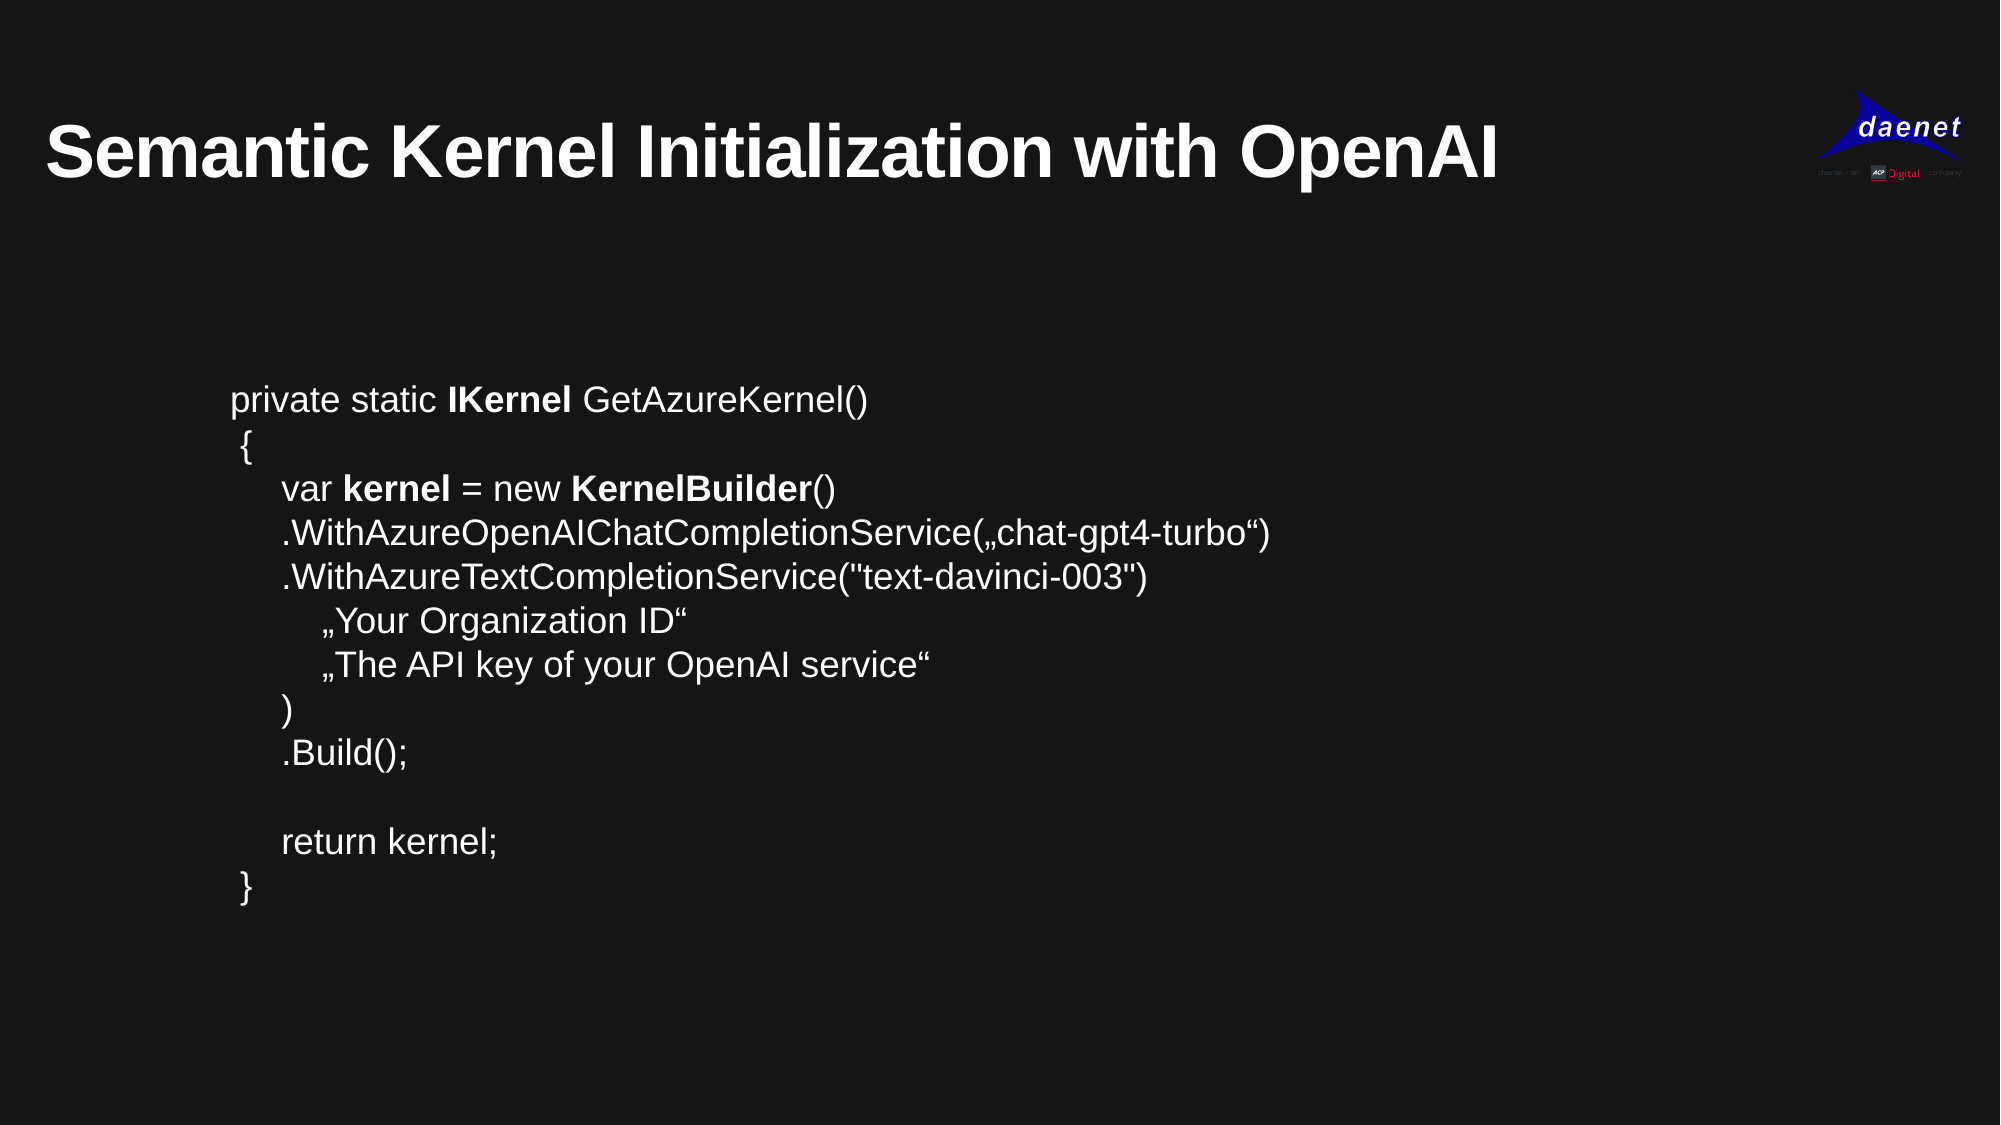

# Semantic Kernel Initialization with OpenAI
 private static IKernel GetAzureKernel()
  {
      var kernel = new KernelBuilder()
      .WithAzureOpenAIChatCompletionService(„chat-gpt4-turbo“)
      .WithAzureTextCompletionService("text-davinci-003")
          „Your Organization ID“
          „The API key of your OpenAI service“
      )
      .Build();

      return kernel;
  }